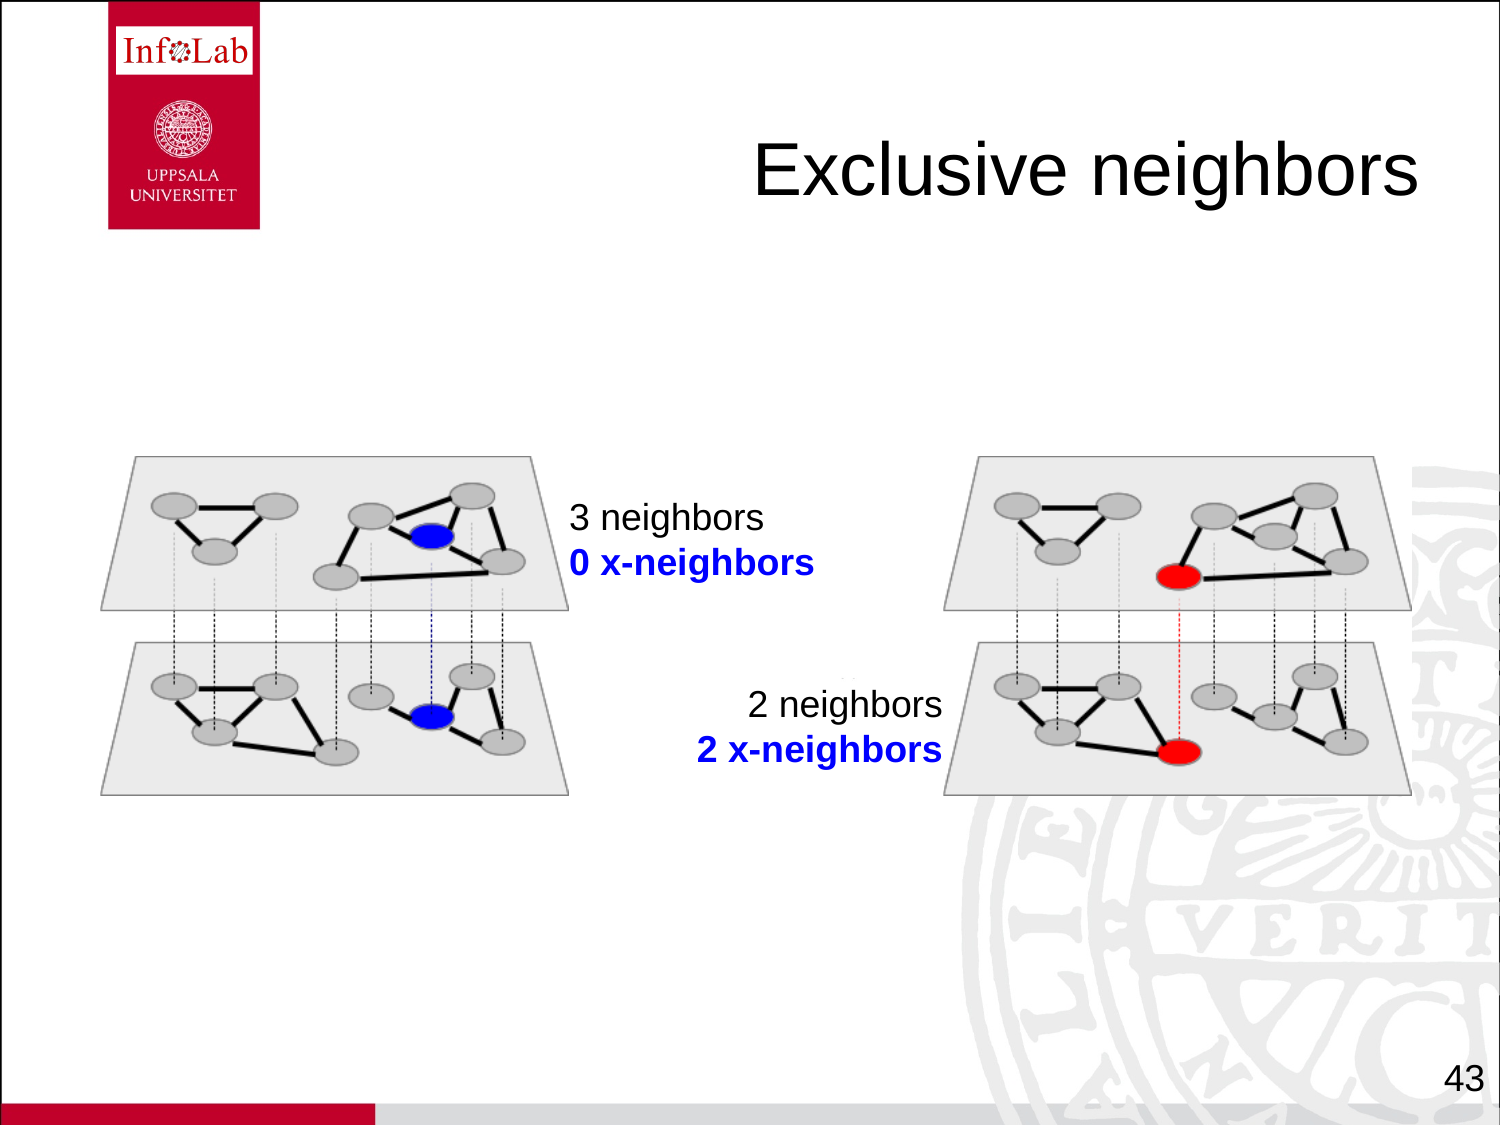

# Exclusive neighbors

3 neighbors
0 x-neighbors
2 neighbors
2 x-neighbors